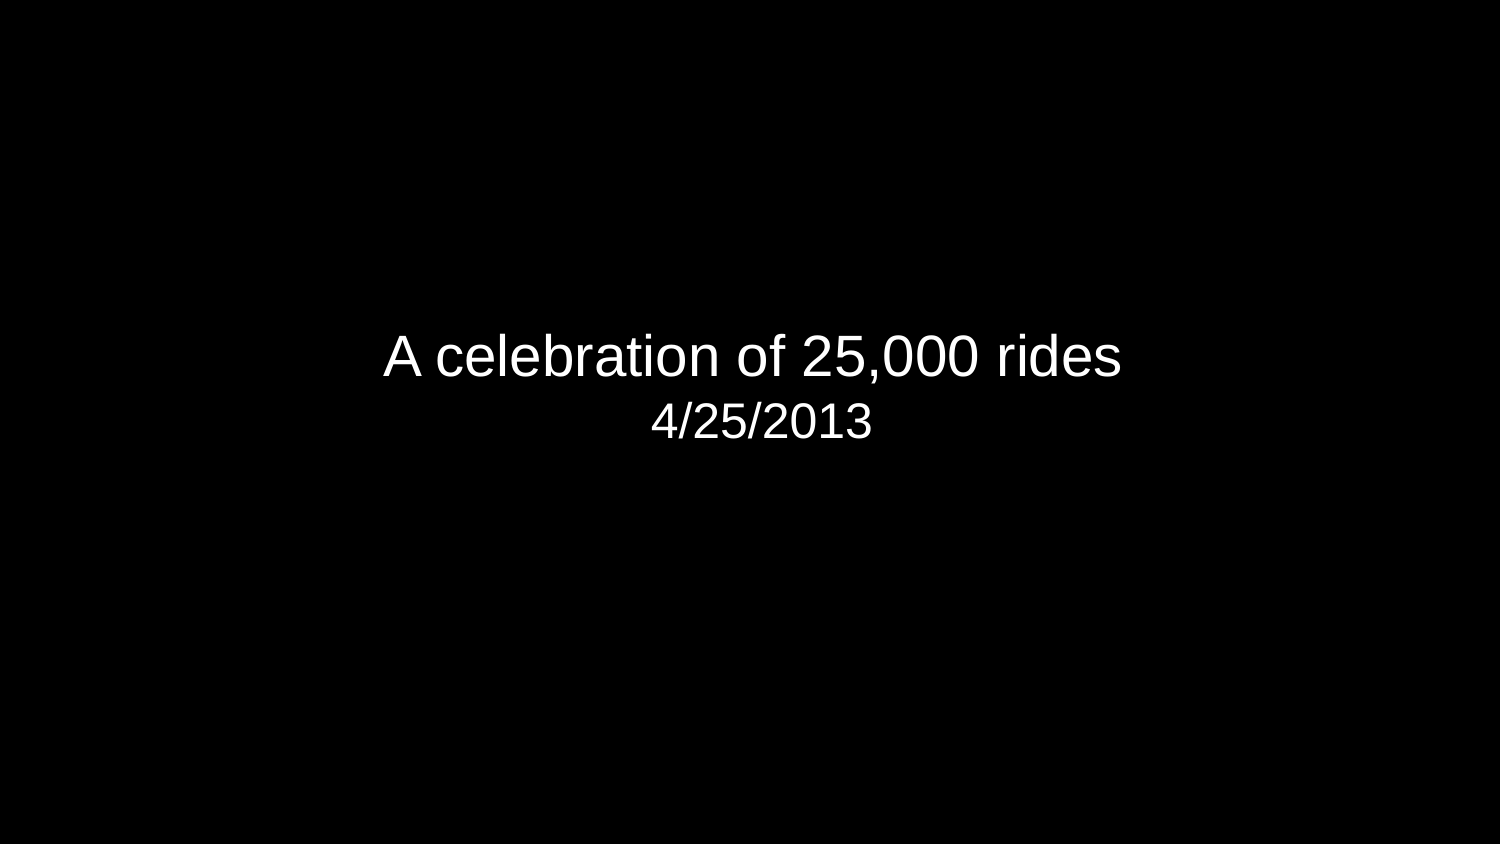

# A celebration of 25,000 rides
4/25/2013